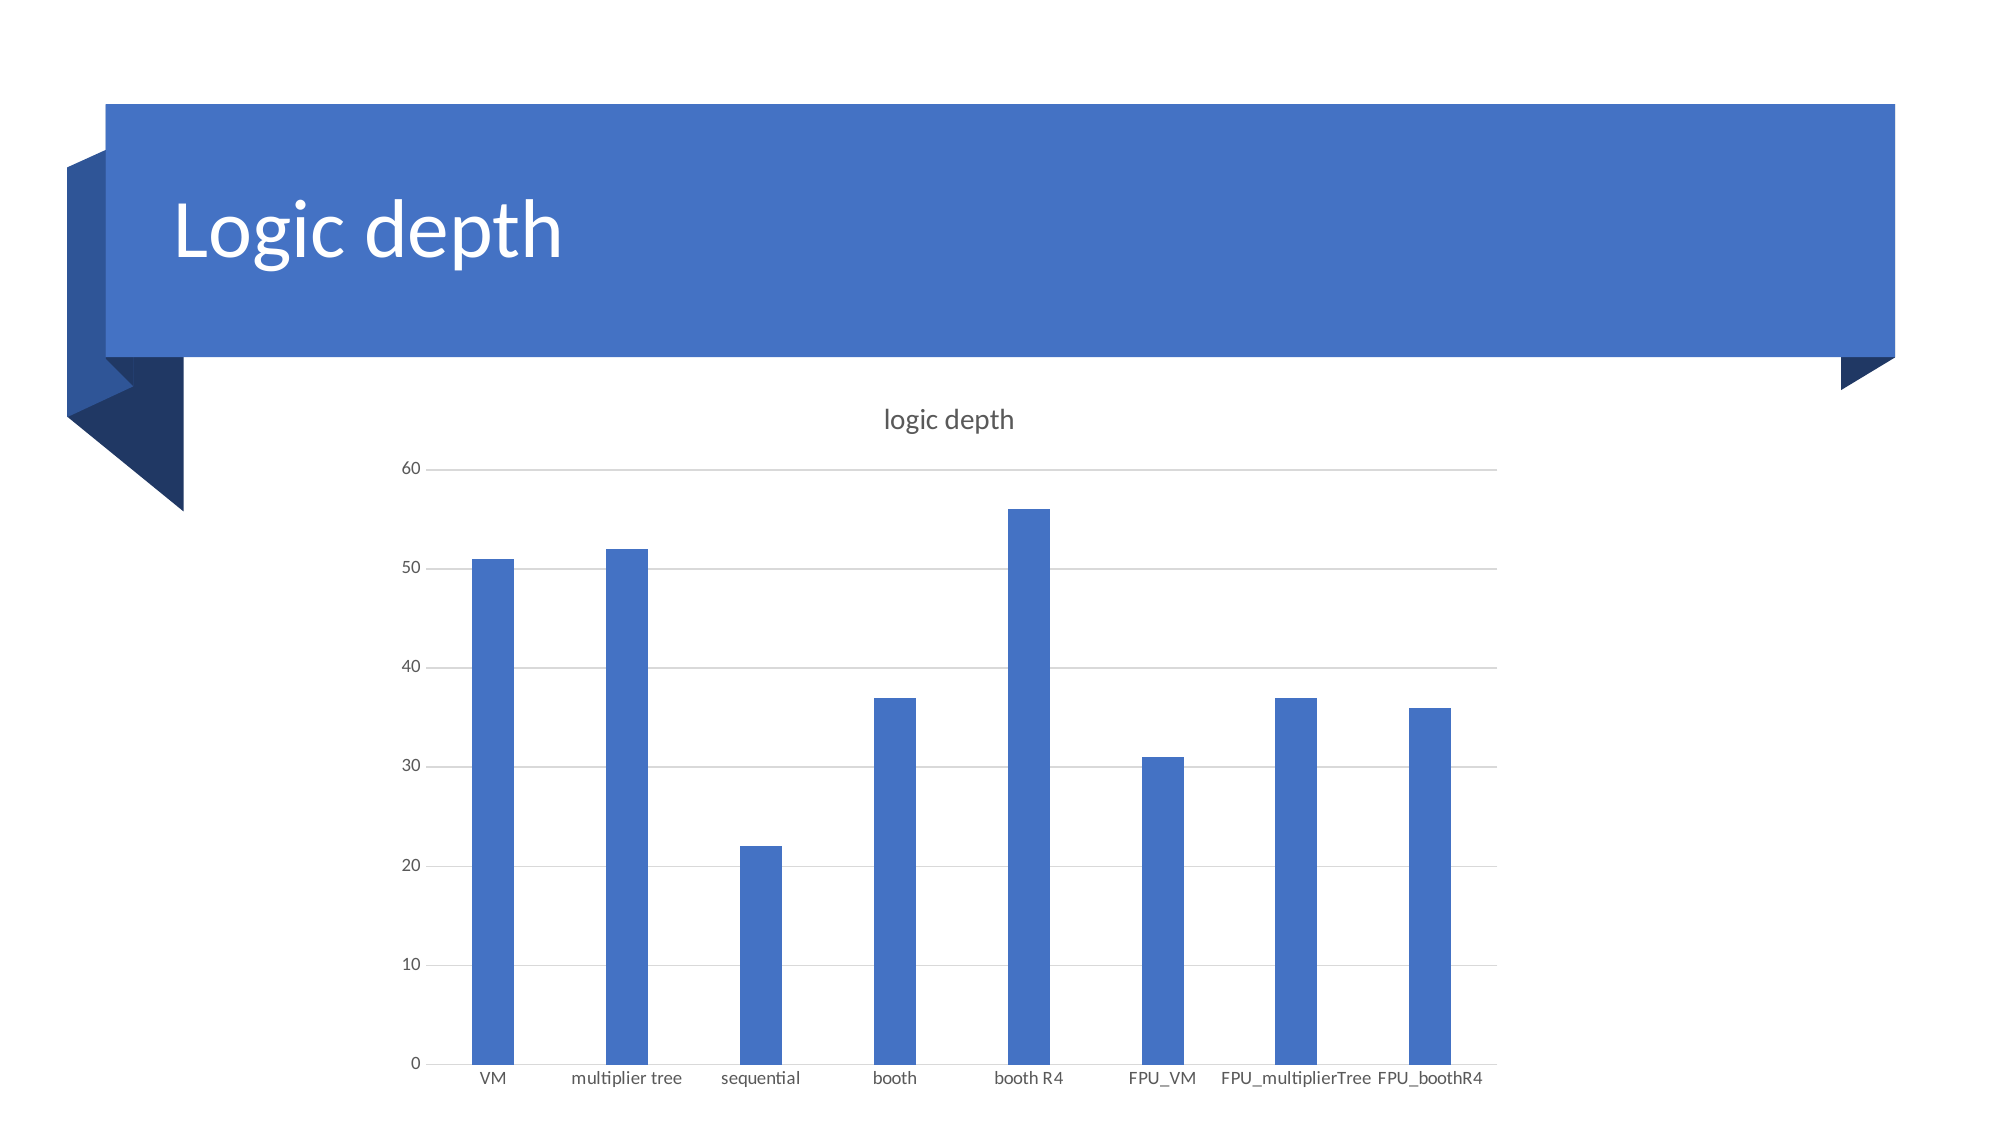

# Logic depth

### Chart:

| Category | logic depth |
|---|---|
| VM | 51.0 |
| multiplier tree | 52.0 |
| sequential | 22.0 |
| booth | 37.0 |
| booth R4 | 56.0 |
| FPU_VM | 31.0 |
| FPU_multiplierTree | 37.0 |
| FPU_boothR4 | 36.0 |